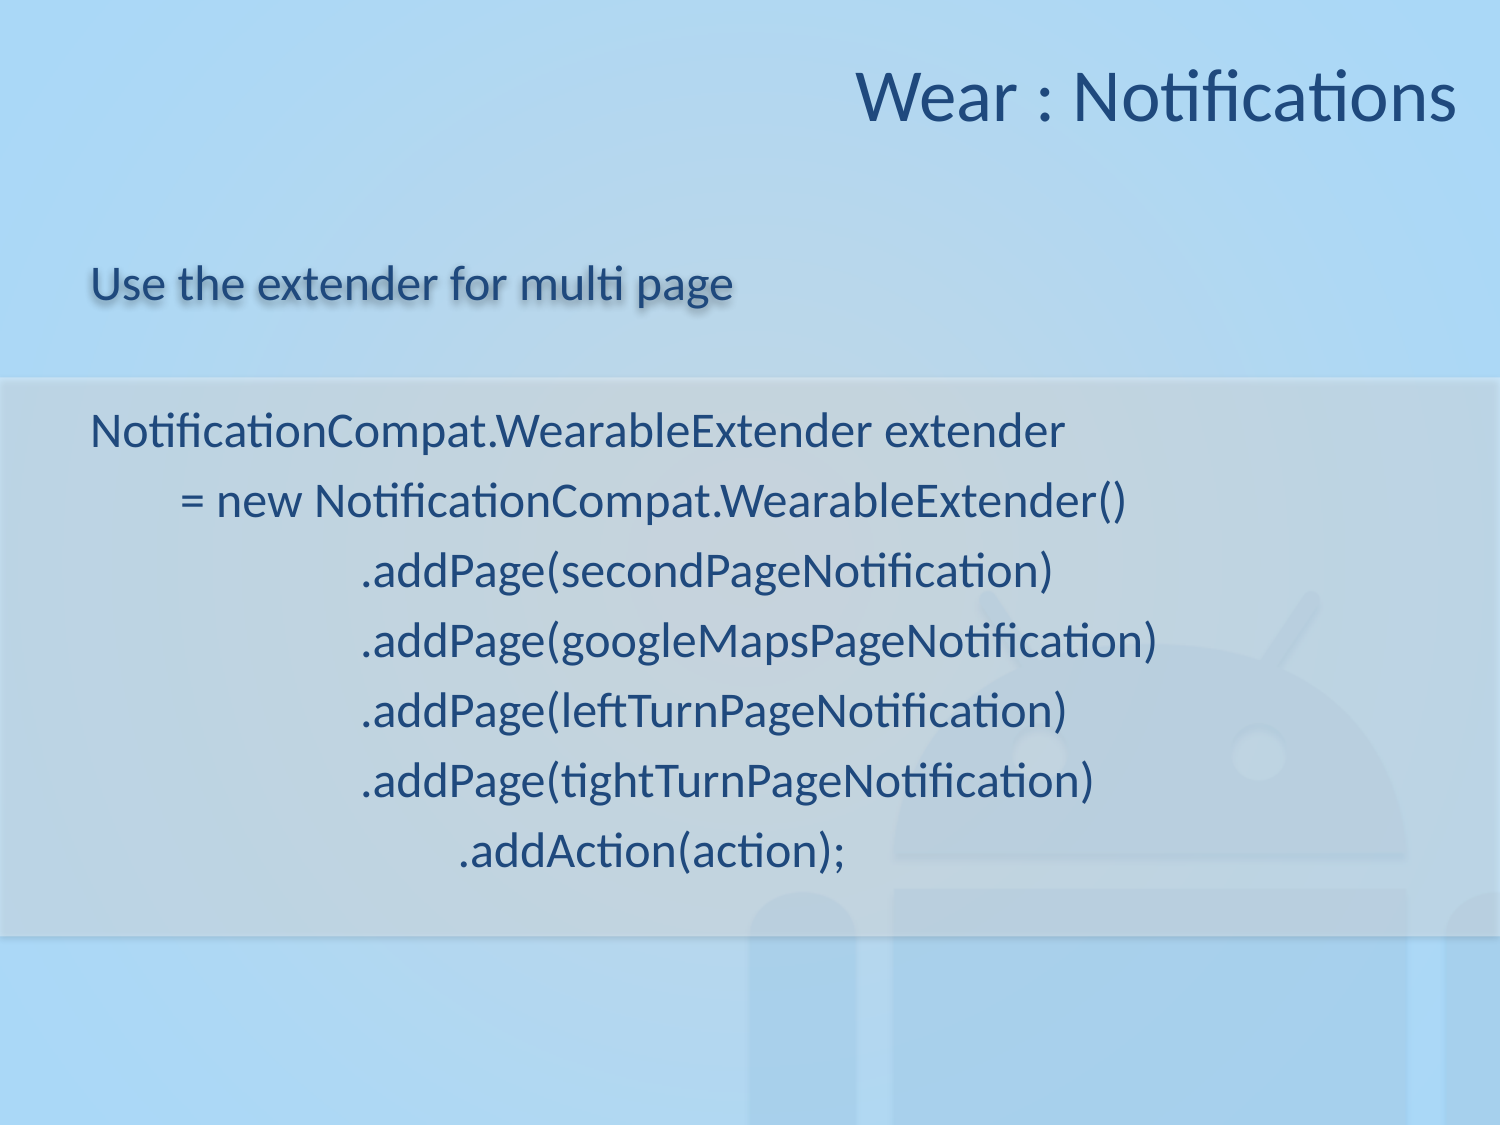

Wear : Notifications
# Use the extender for multi page

NotificationCompat.WearableExtender extender
        = new NotificationCompat.WearableExtender()
                        .addPage(secondPageNotification)
                        .addPage(googleMapsPageNotification)
                        .addPage(leftTurnPageNotification)
                        .addPage(tightTurnPageNotification)
		      .addAction(action);